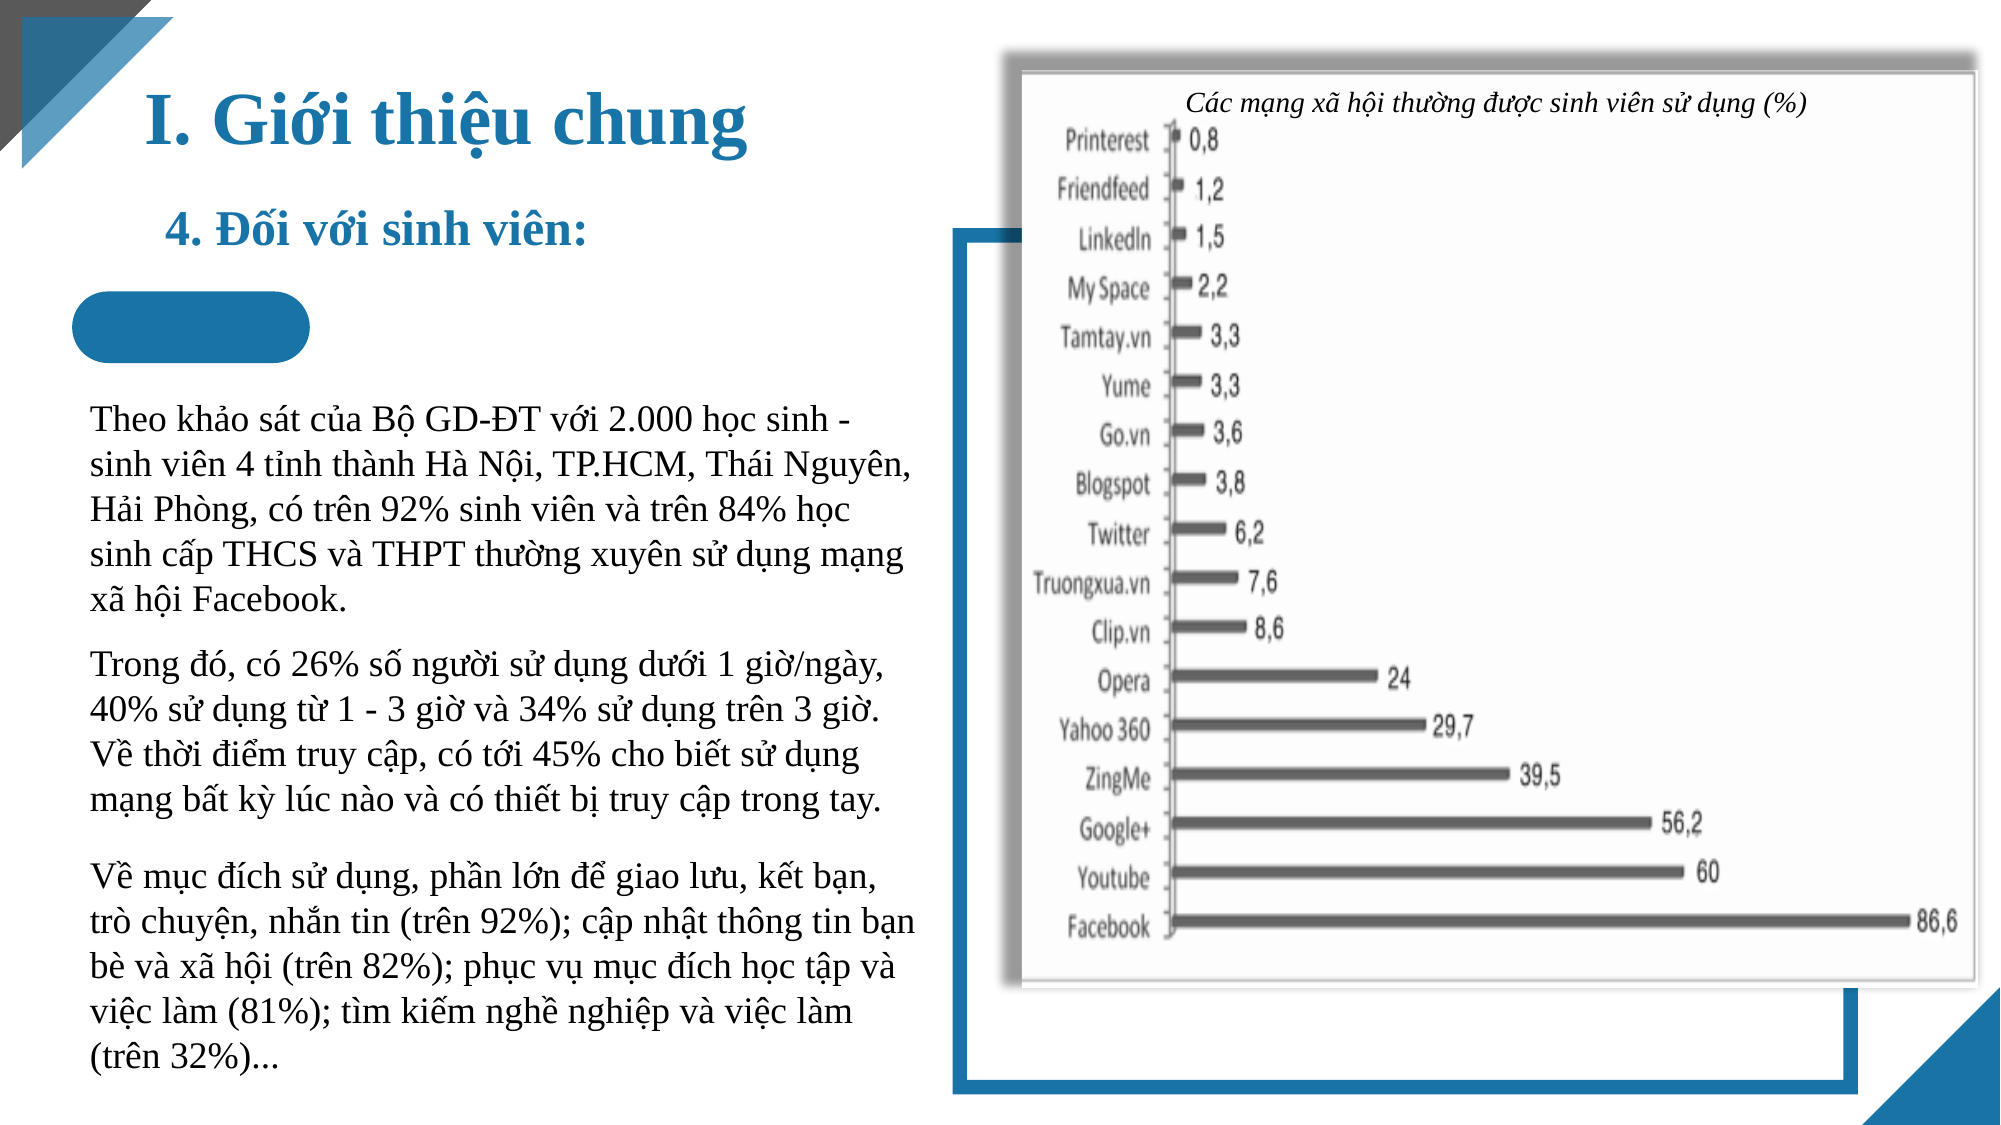

I. Giới thiệu chung

Các mạng xã hội thường được sinh viên sử dụng (%)
4. Đối với sinh viên:

Theo khảo sát của Bộ GD-ĐT với 2.000 học sinh - sinh viên 4 tỉnh thành Hà Nội, TP.HCM, Thái Nguyên, Hải Phòng, có trên 92% sinh viên và trên 84% học sinh cấp THCS và THPT thường xuyên sử dụng mạng xã hội Facebook.
Trong đó, có 26% số người sử dụng dưới 1 giờ/ngày, 40% sử dụng từ 1 - 3 giờ và 34% sử dụng trên 3 giờ. Về thời điểm truy cập, có tới 45% cho biết sử dụng mạng bất kỳ lúc nào và có thiết bị truy cập trong tay.
Về mục đích sử dụng, phần lớn để giao lưu, kết bạn, trò chuyện, nhắn tin (trên 92%); cập nhật thông tin bạn bè và xã hội (trên 82%); phục vụ mục đích học tập và việc làm (81%); tìm kiếm nghề nghiệp và việc làm (trên 32%)...